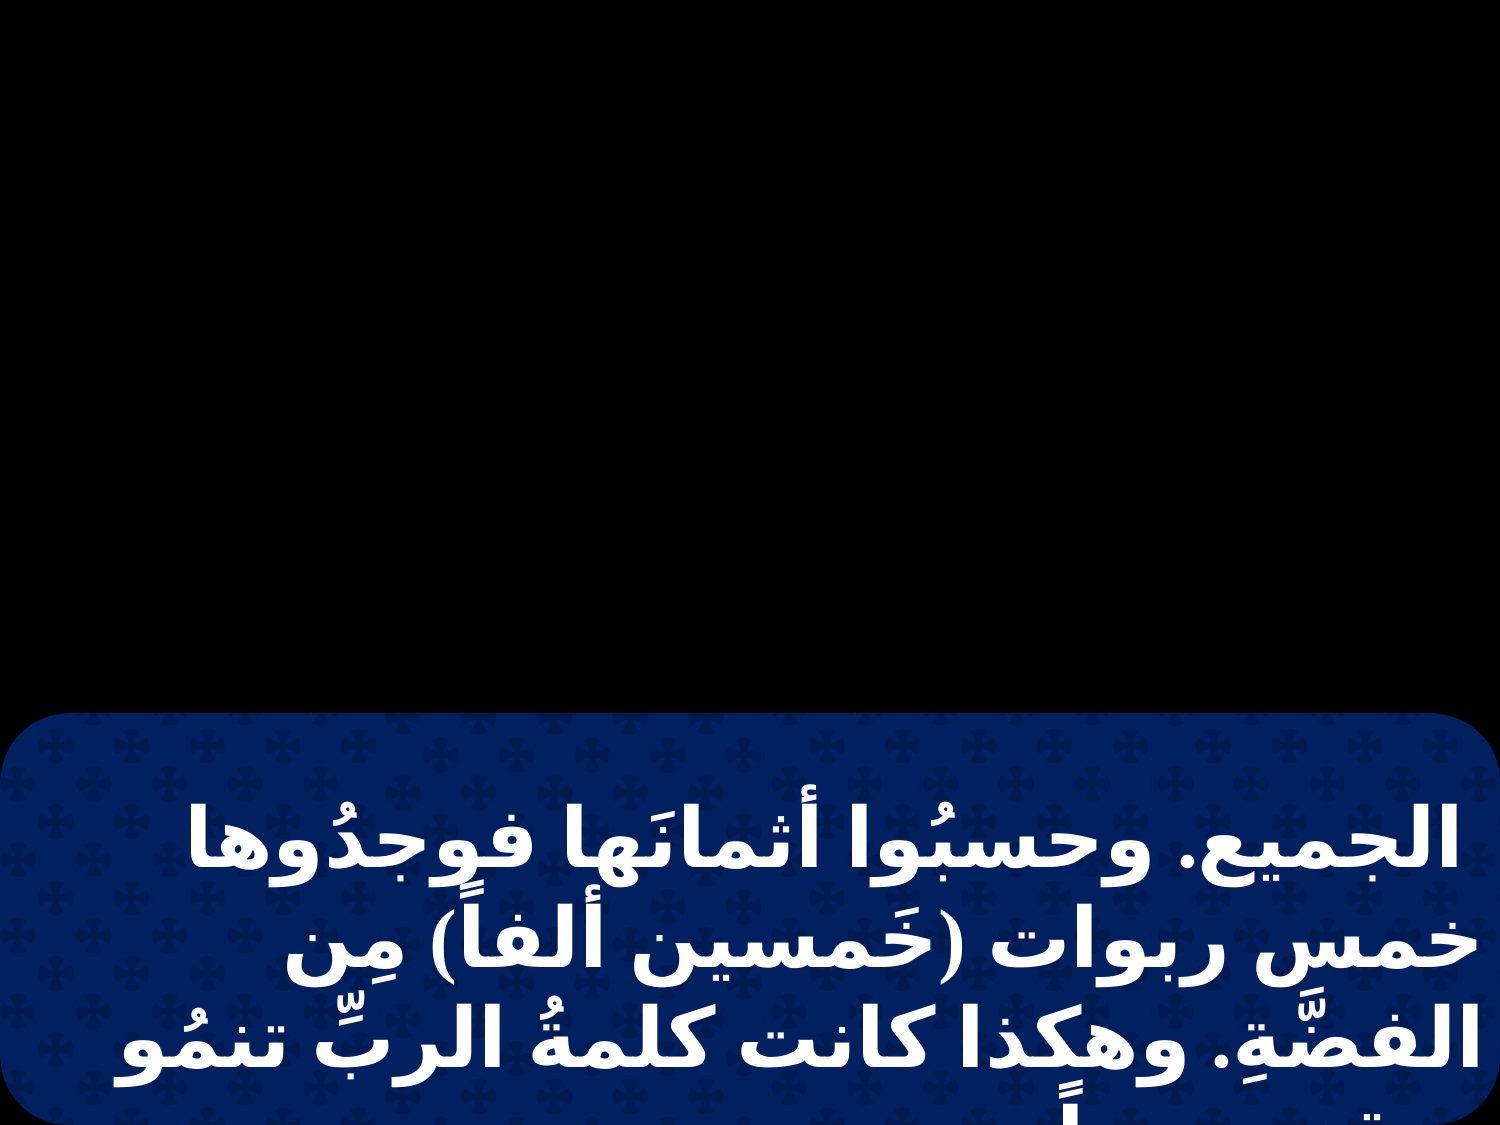

الجميع. وحسبُوا أثمانَها فوجدُوها خمس ربوات (خَمسين ألفاً) مِن الفضَّةِ. وهكذا كانت كلمةُ الربِّ تنمُو وتقوَى جداً.